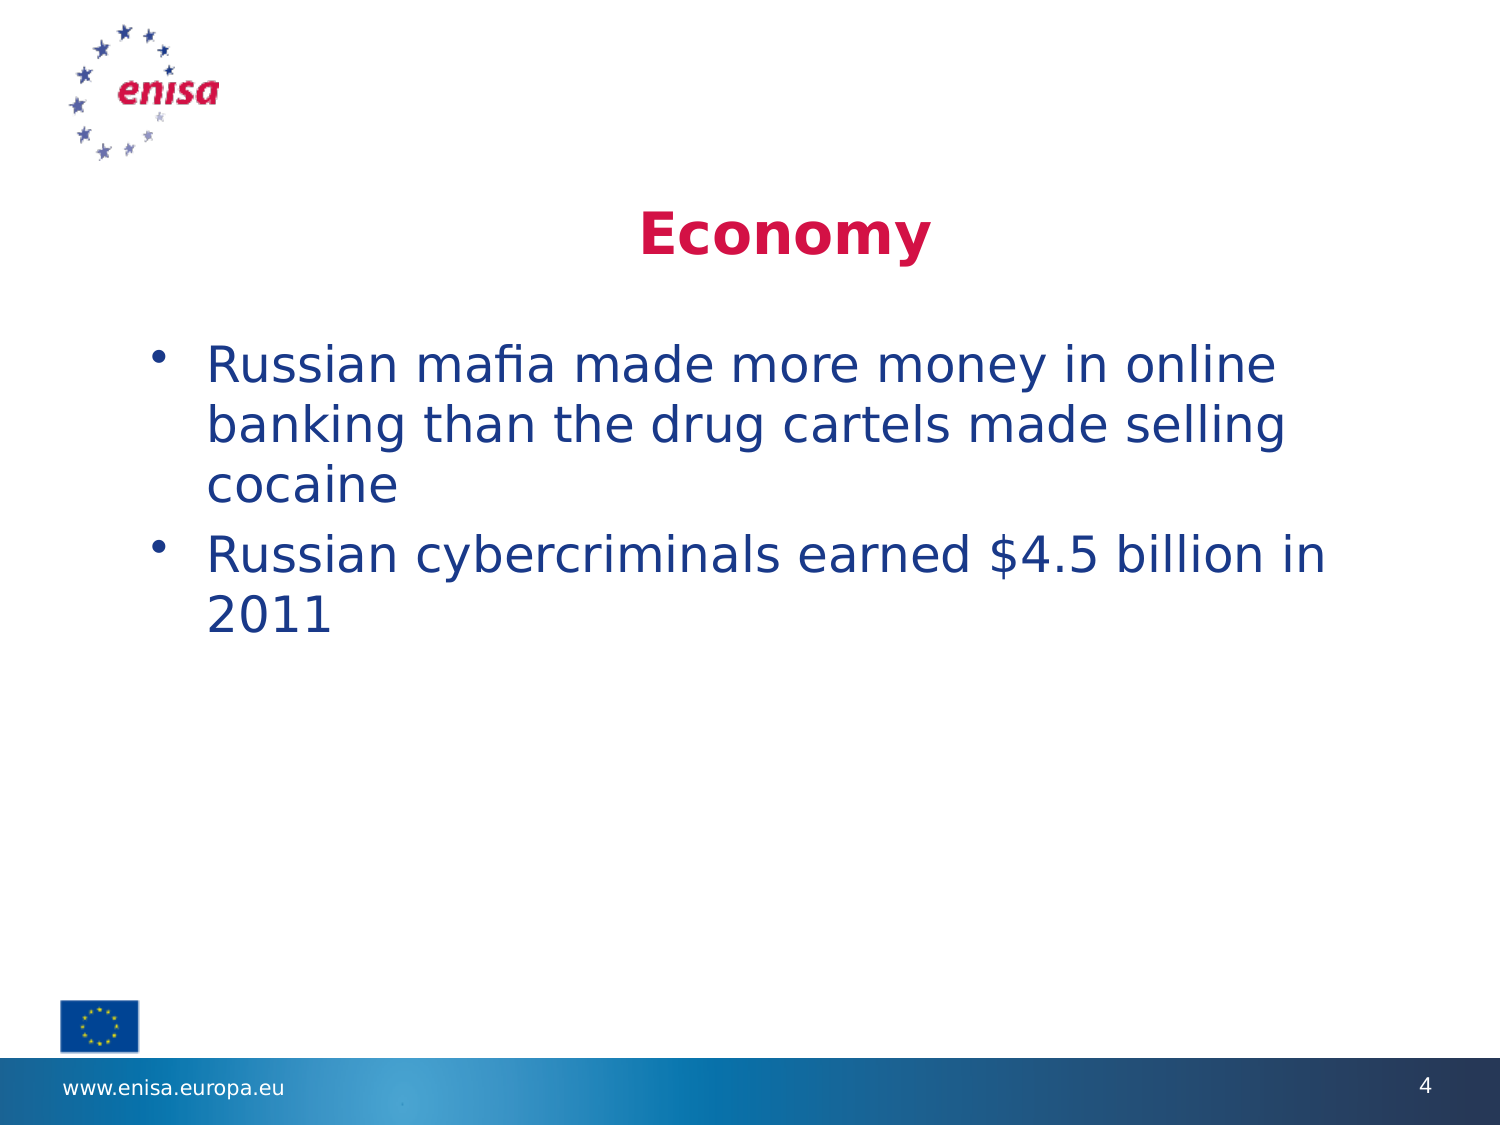

# Economy
Russian mafia made more money in online banking than the drug cartels made selling cocaine
Russian cybercriminals earned $4.5 billion in 2011